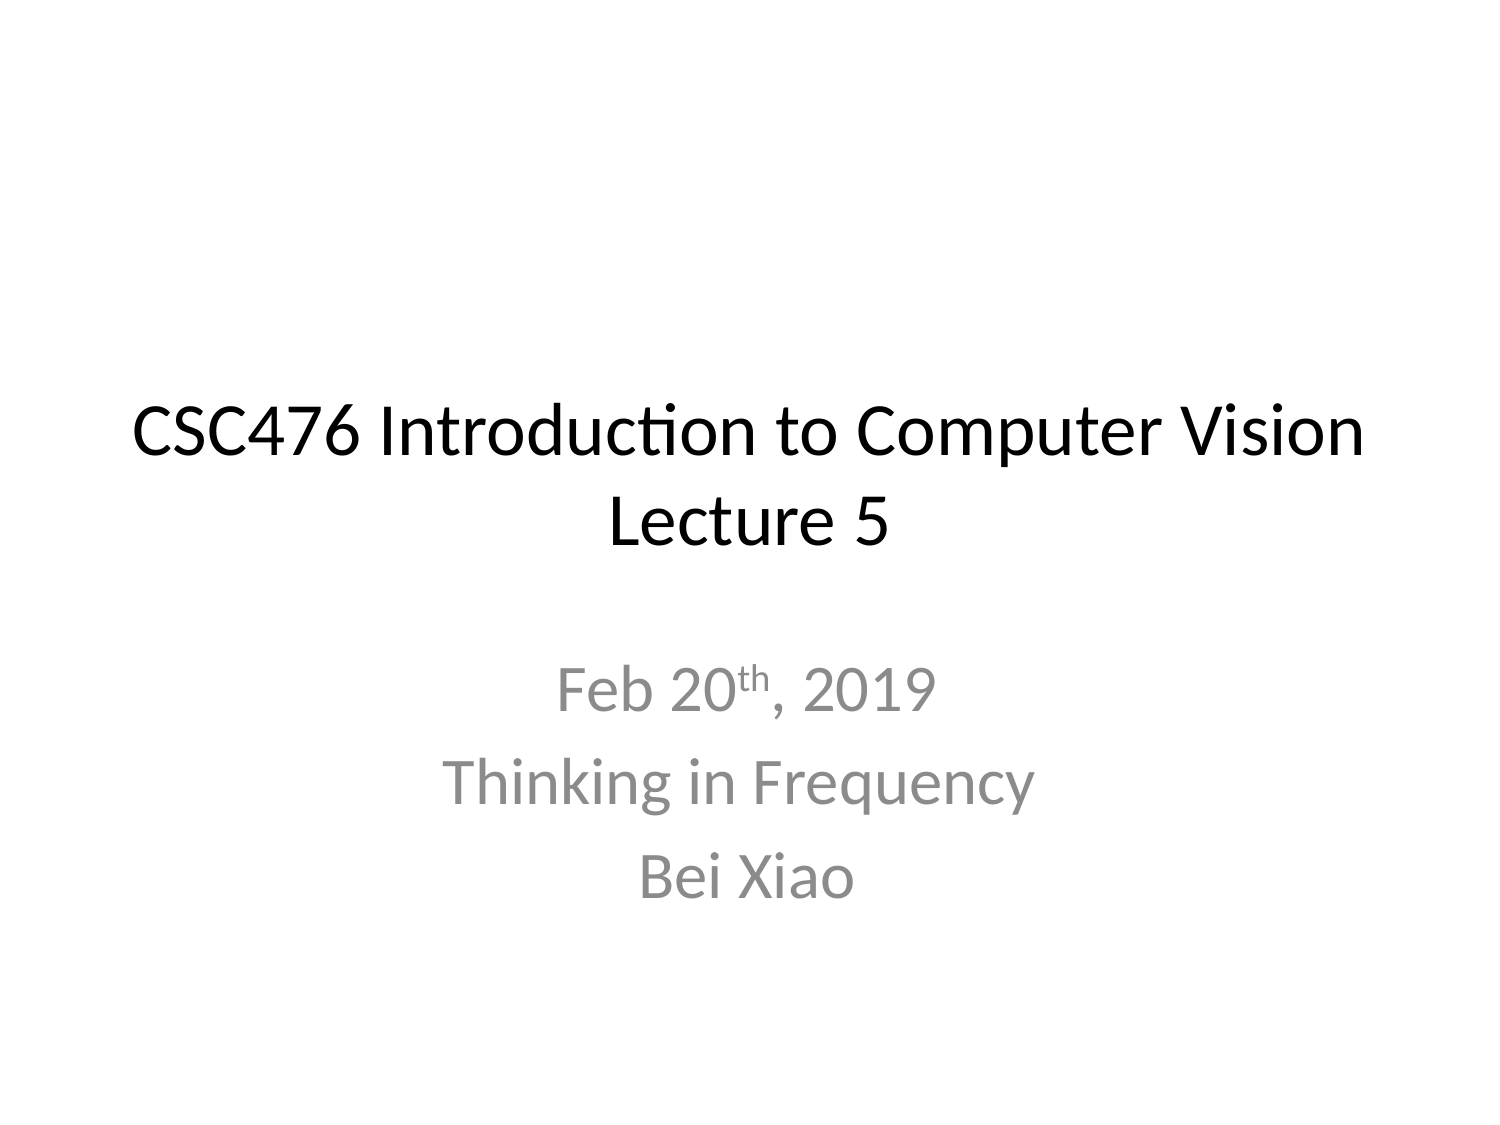

# CSC476 Introduction to Computer Vision Lecture 5
Feb 20th, 2019
Thinking in Frequency
Bei Xiao